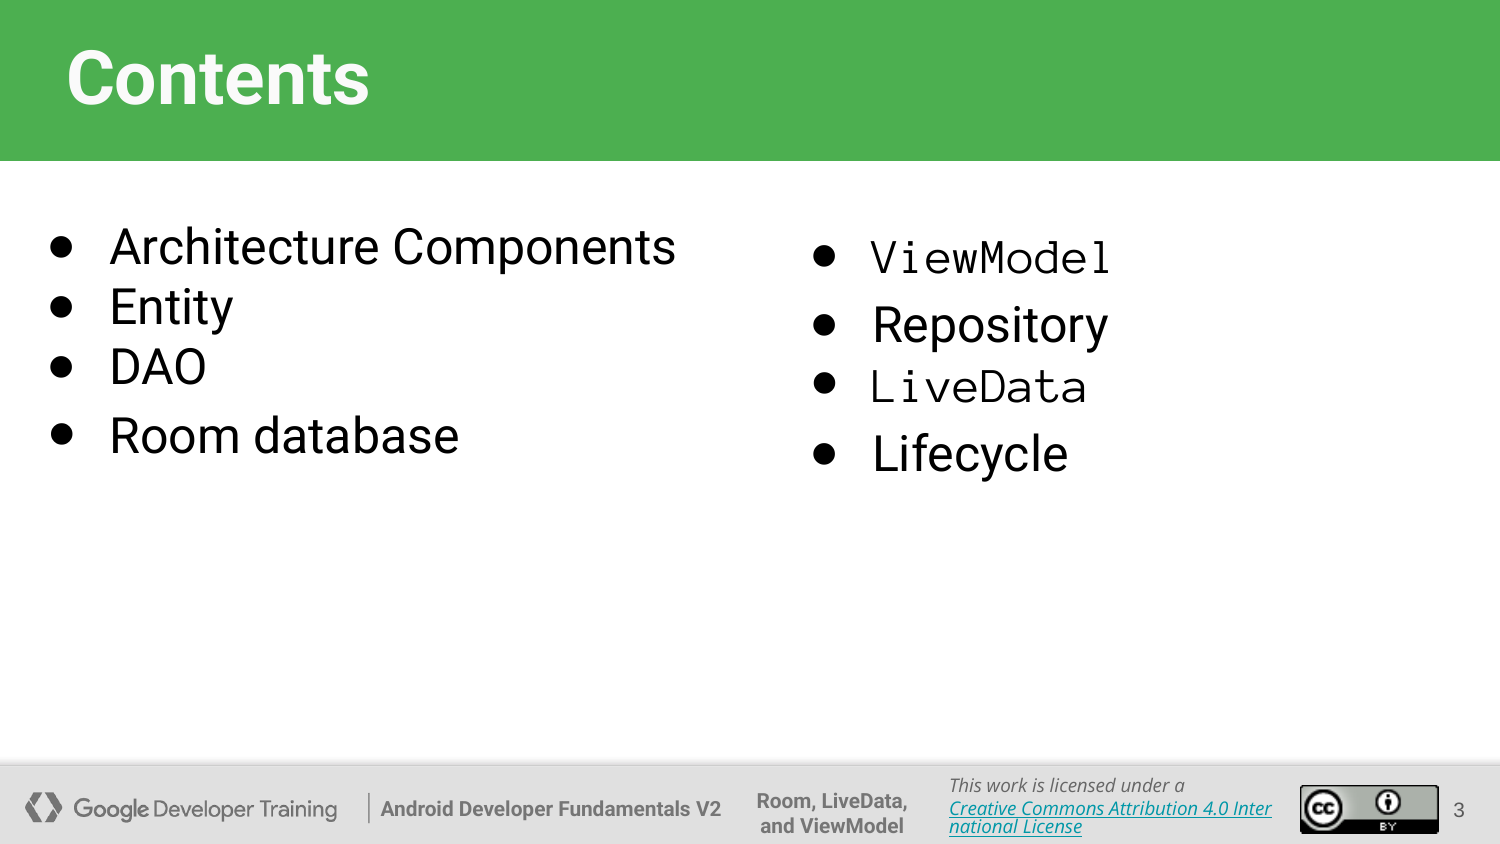

# Contents

Architecture Components
Entity
DAO
Room database
ViewModel
Repository
LiveData
Lifecycle
3